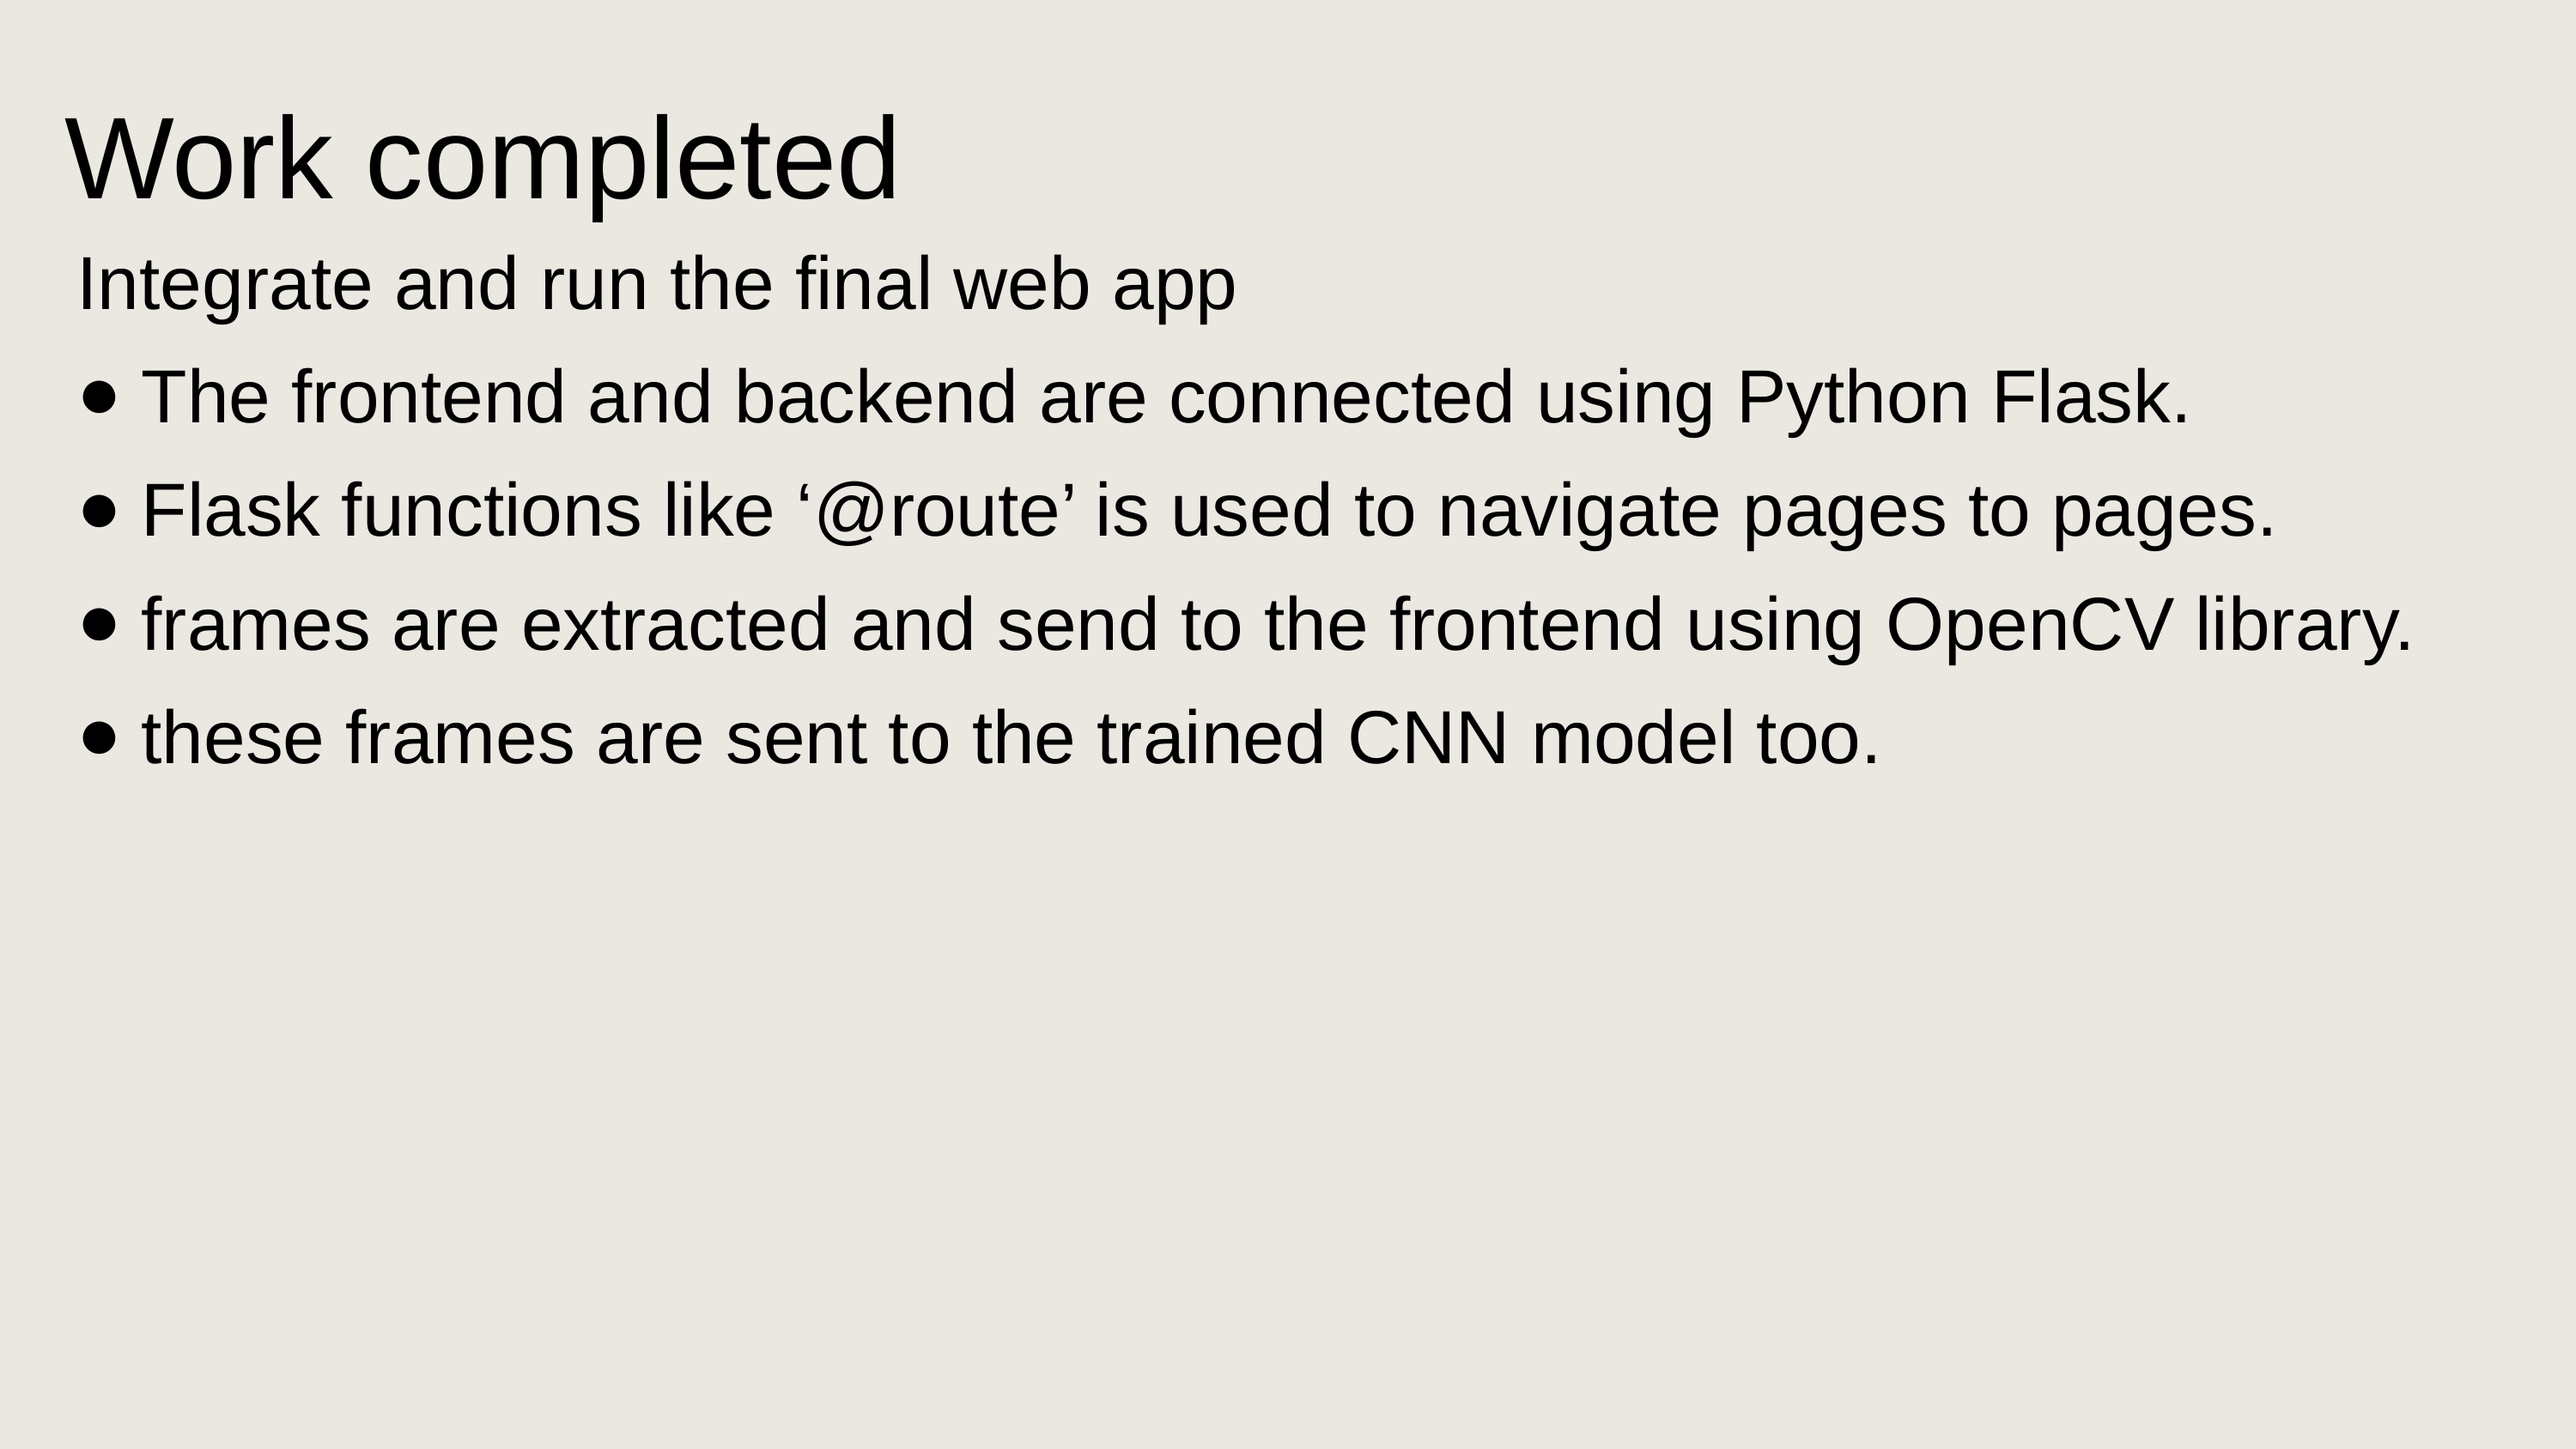

Work completed
Integrate and run the final web app
The frontend and backend are connected using Python Flask.
Flask functions like ‘@route’ is used to navigate pages to pages.
frames are extracted and send to the frontend using OpenCV library.
these frames are sent to the trained CNN model too.